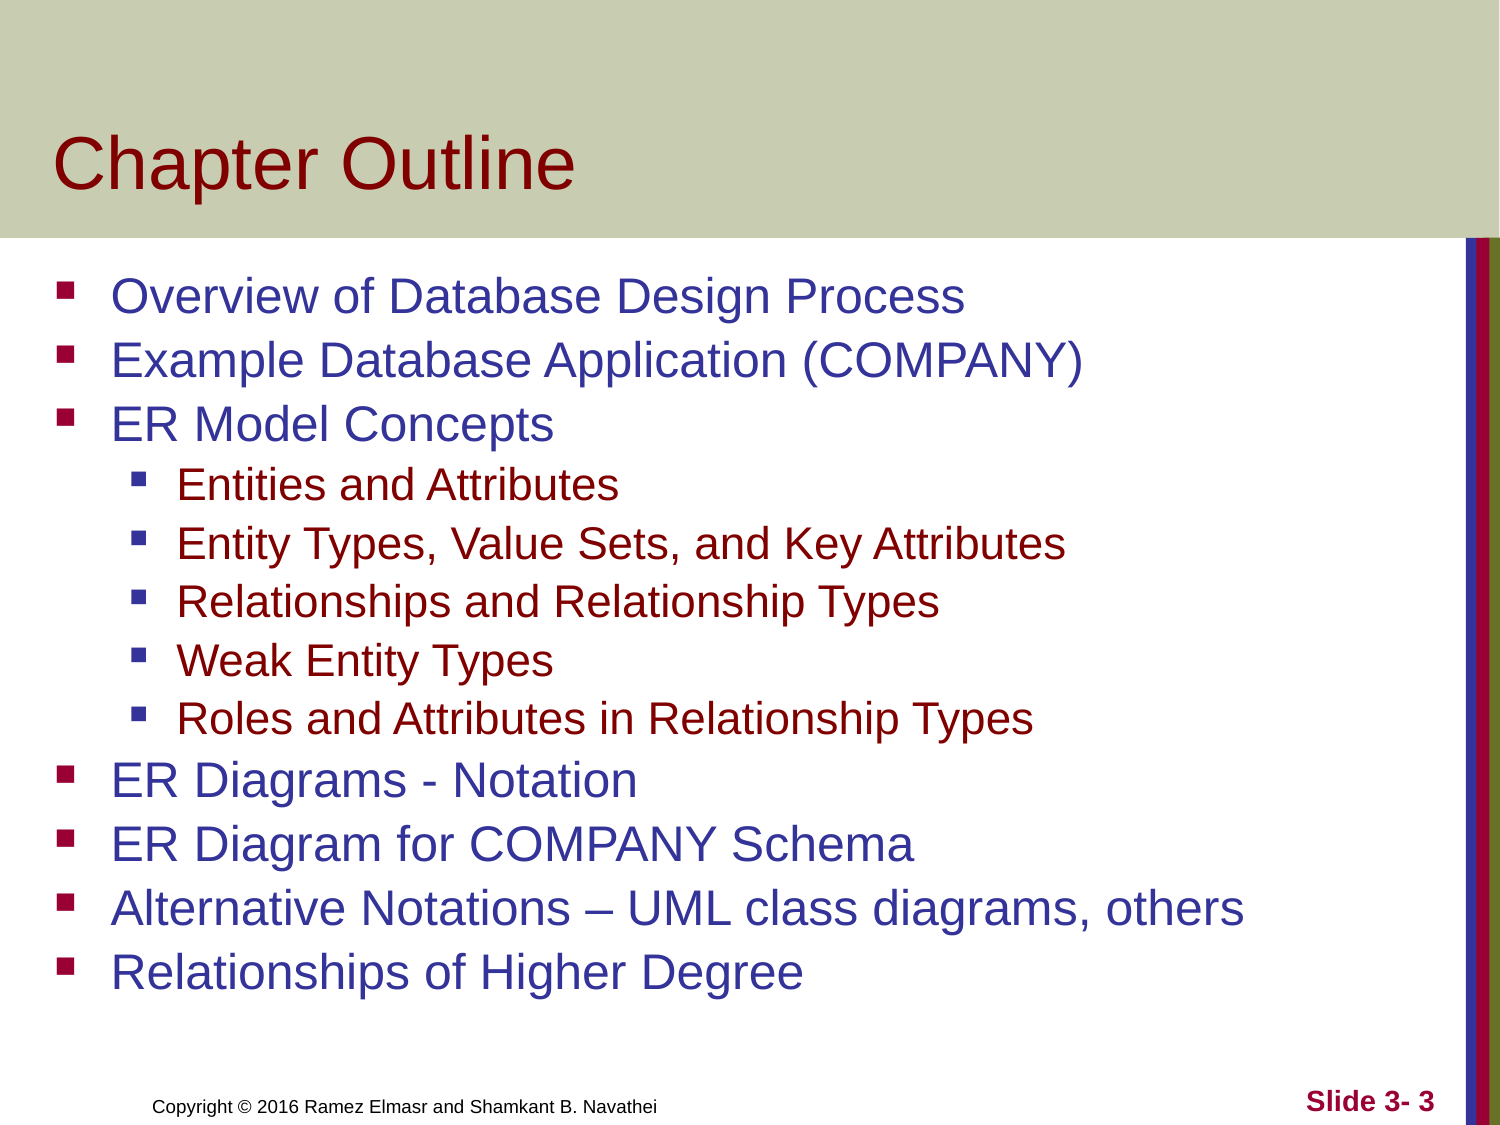

# Chapter Outline
Overview of Database Design Process
Example Database Application (COMPANY)
ER Model Concepts
Entities and Attributes
Entity Types, Value Sets, and Key Attributes
Relationships and Relationship Types
Weak Entity Types
Roles and Attributes in Relationship Types
ER Diagrams - Notation
ER Diagram for COMPANY Schema
Alternative Notations – UML class diagrams, others
Relationships of Higher Degree
Slide 3- 3